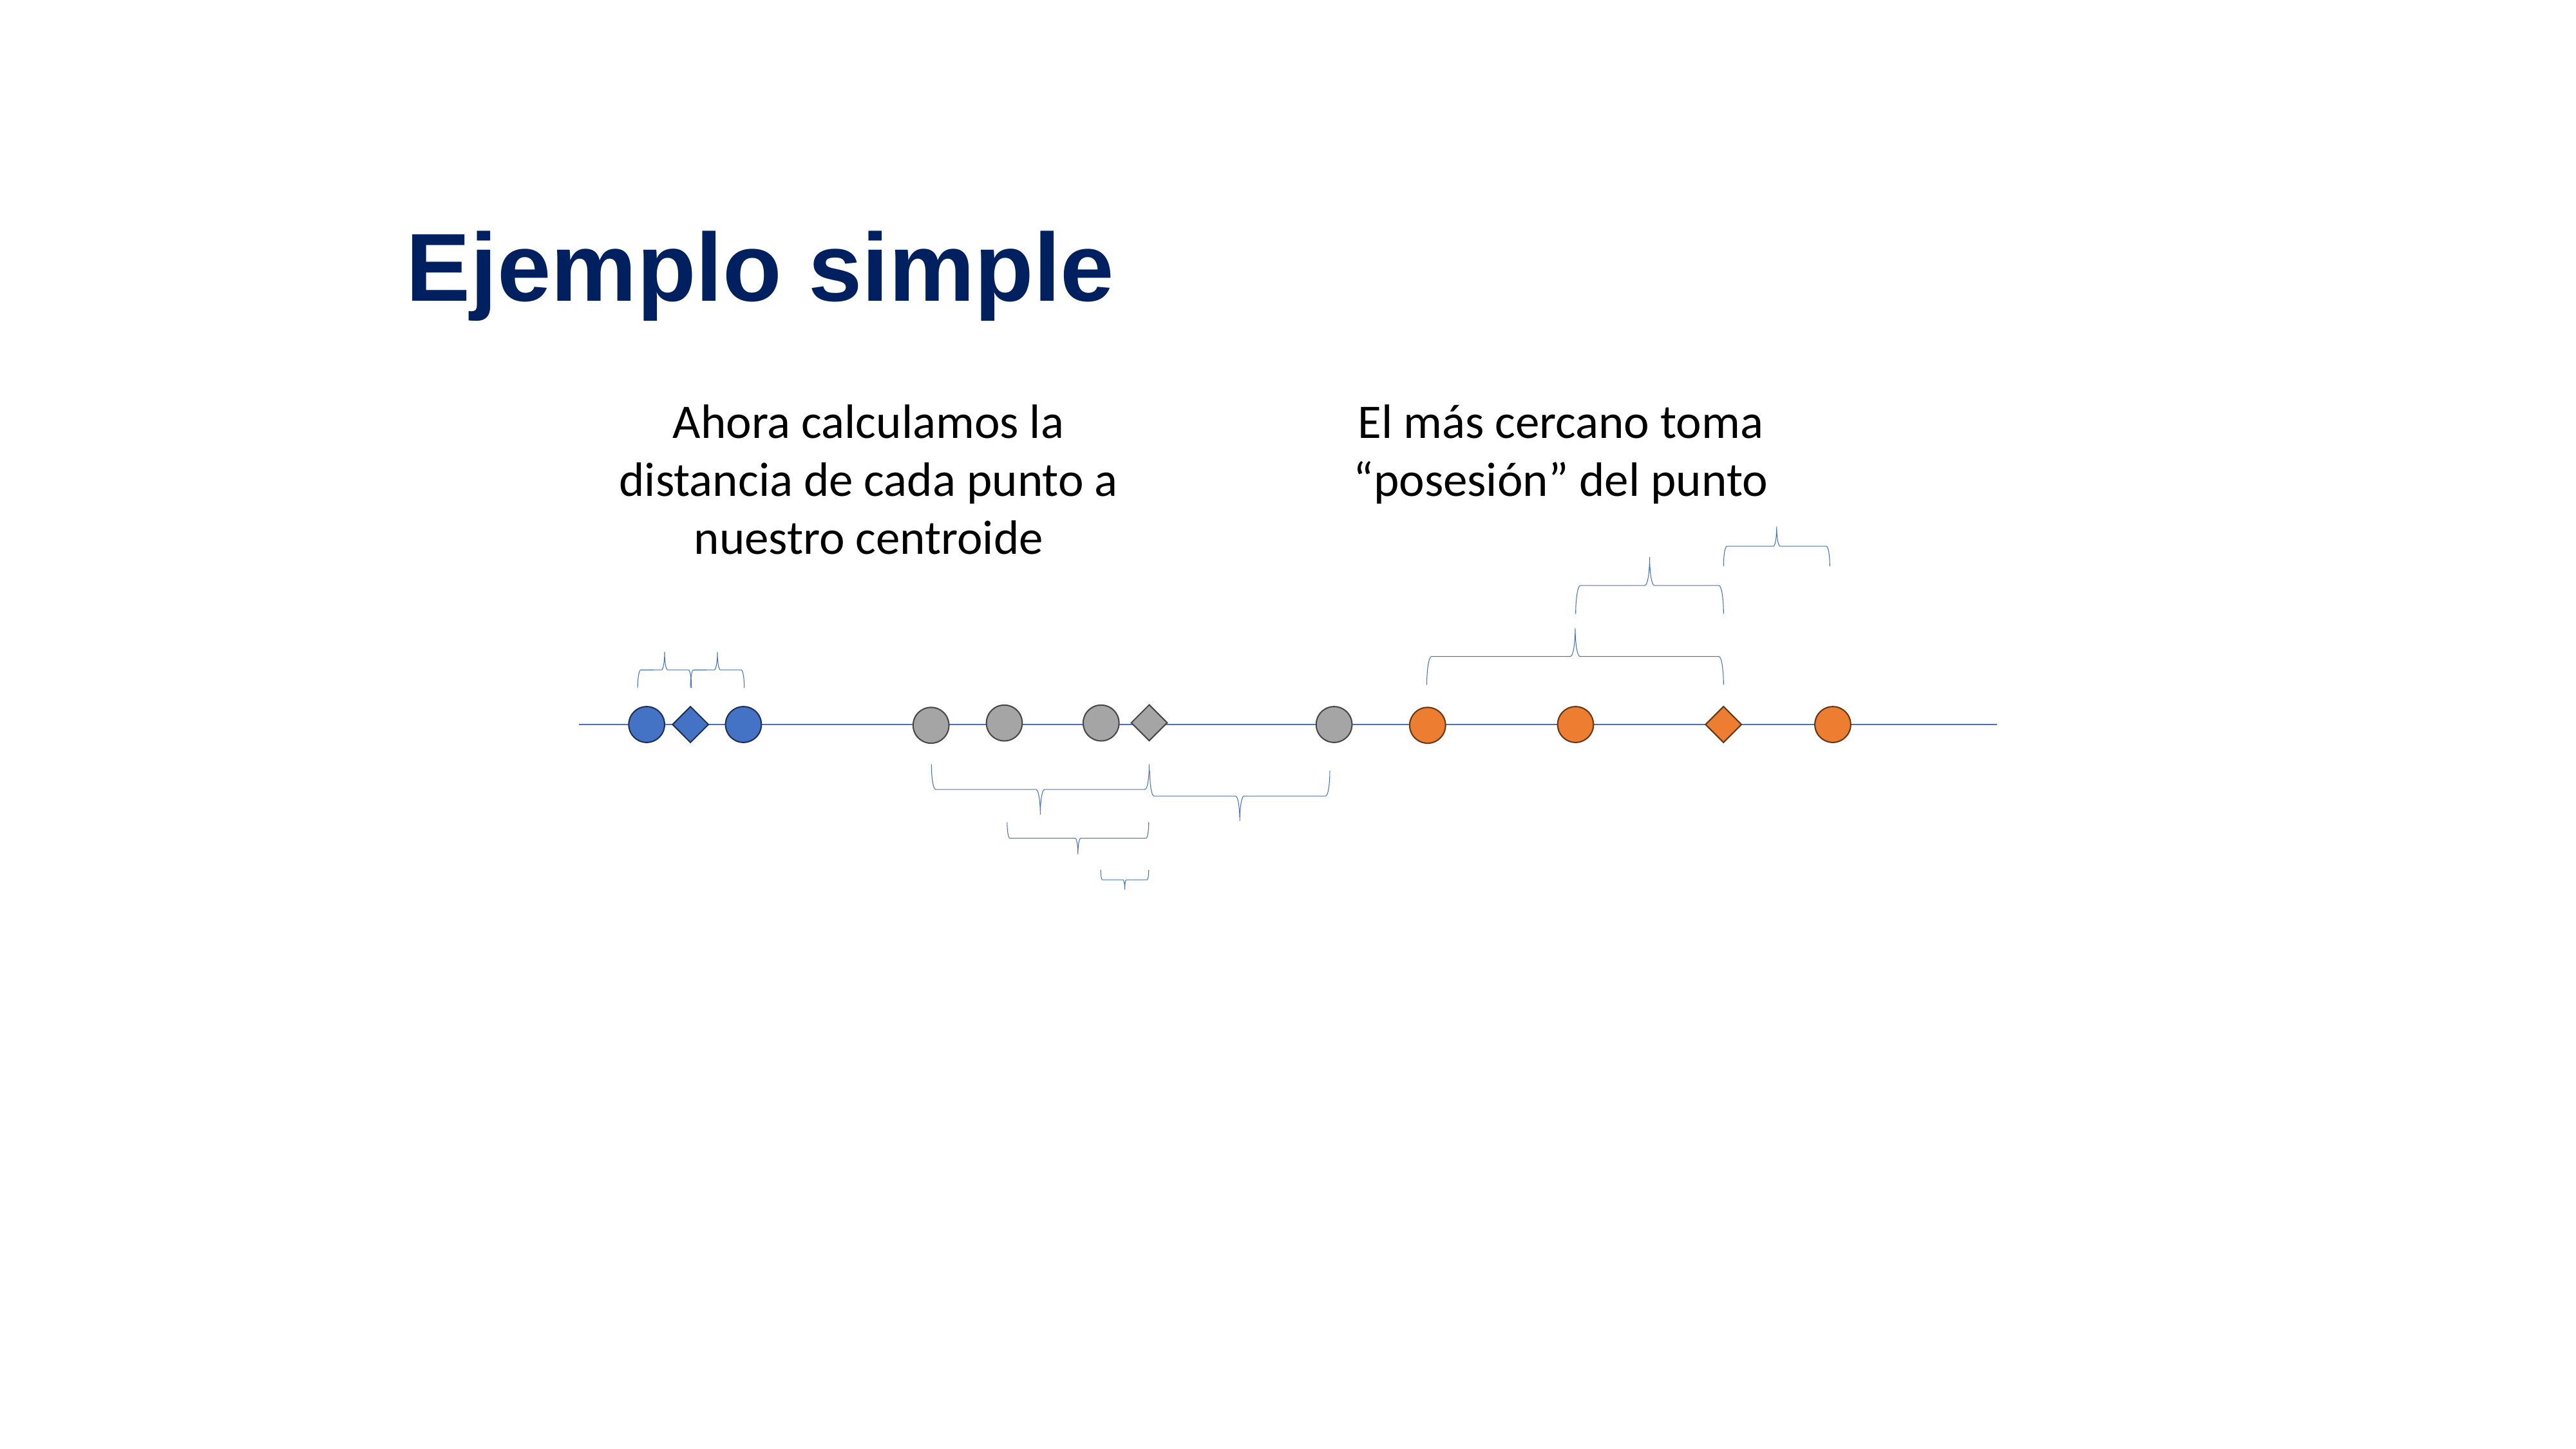

Ejemplo simple

Ahora calculamos la distancia de cada punto a nuestro centroide
El más cercano toma “posesión” del punto